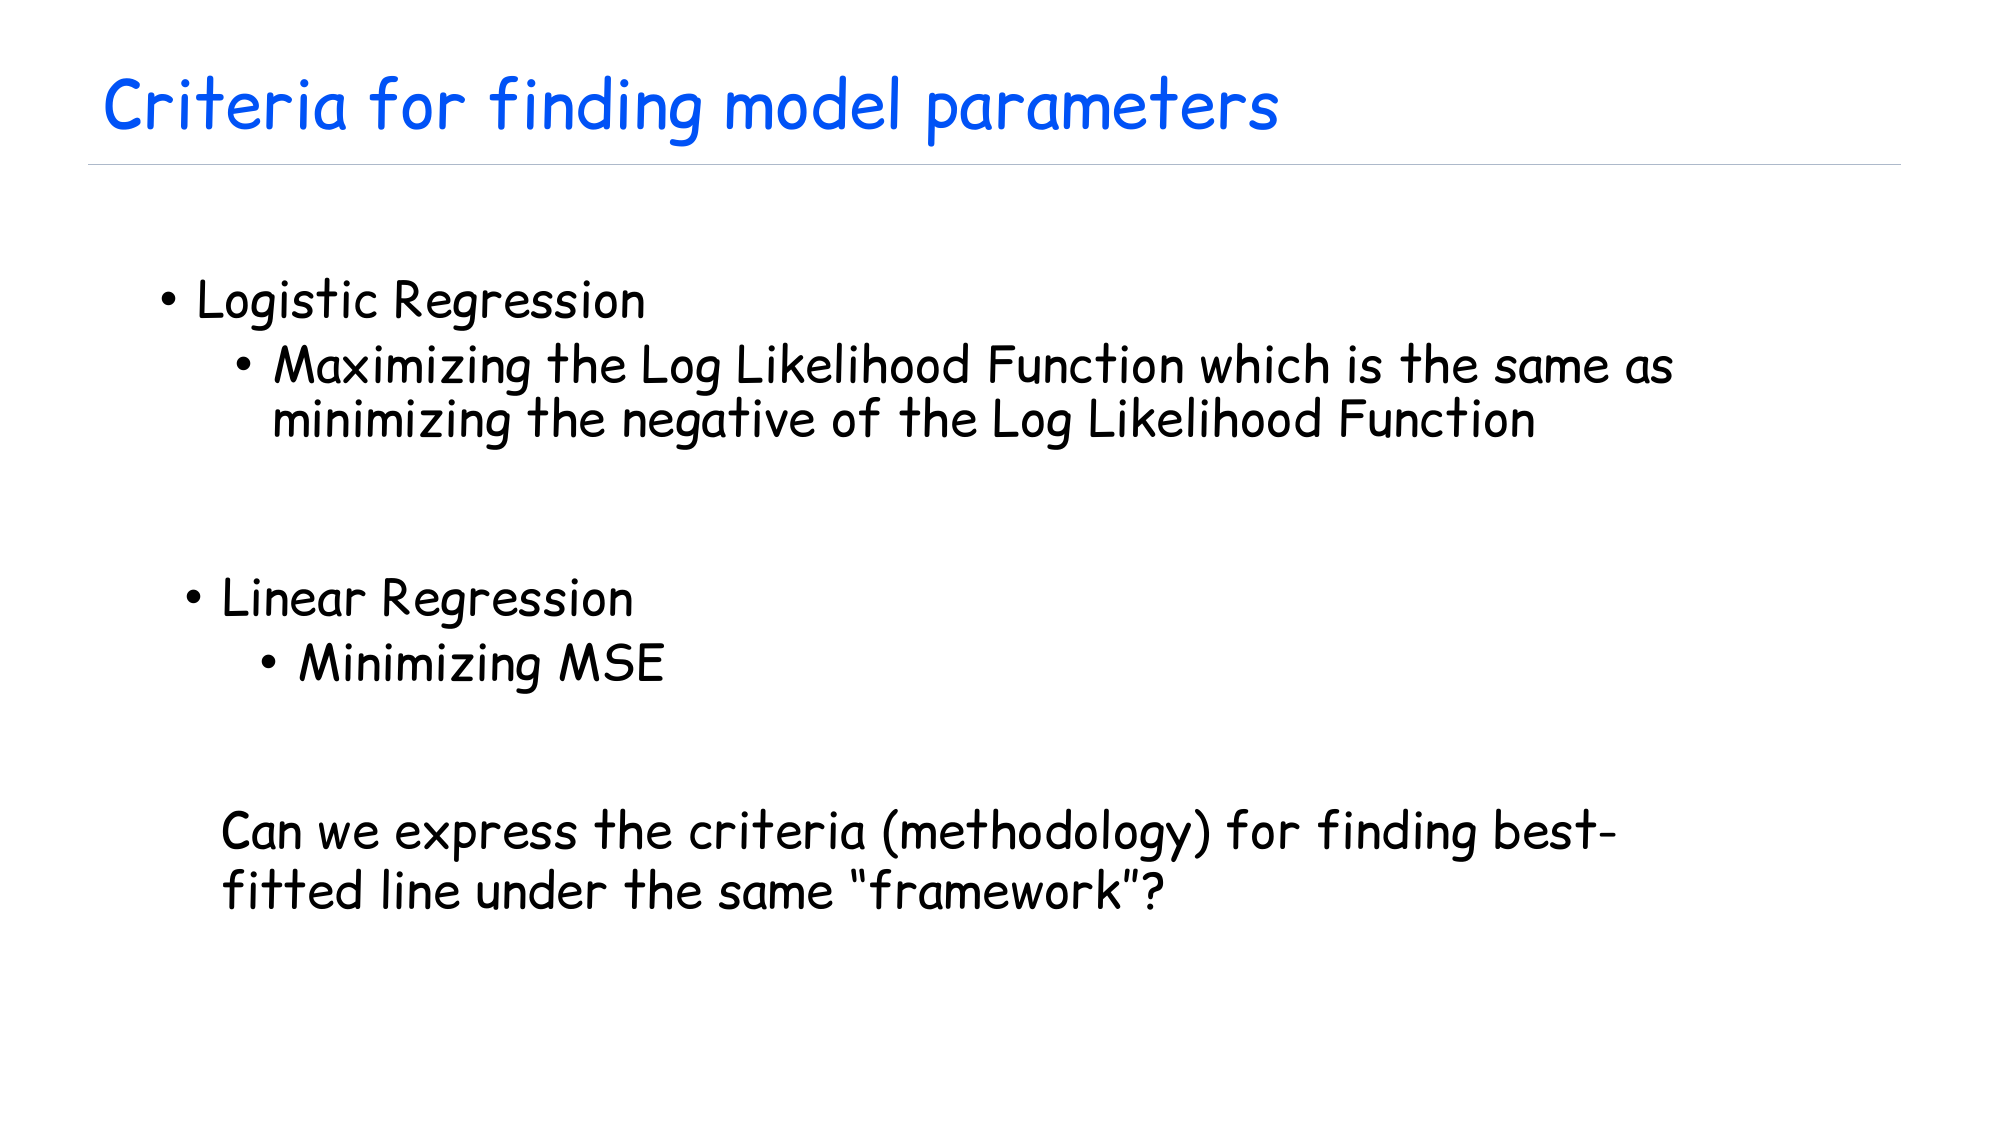

# Criteria for finding model parameters
Logistic Regression
Maximizing the Log Likelihood Function which is the same as minimizing the negative of the Log Likelihood Function

Linear Regression
Minimizing MSE

Can we express the criteria (methodology) for finding best-fitted line under the same “framework”?